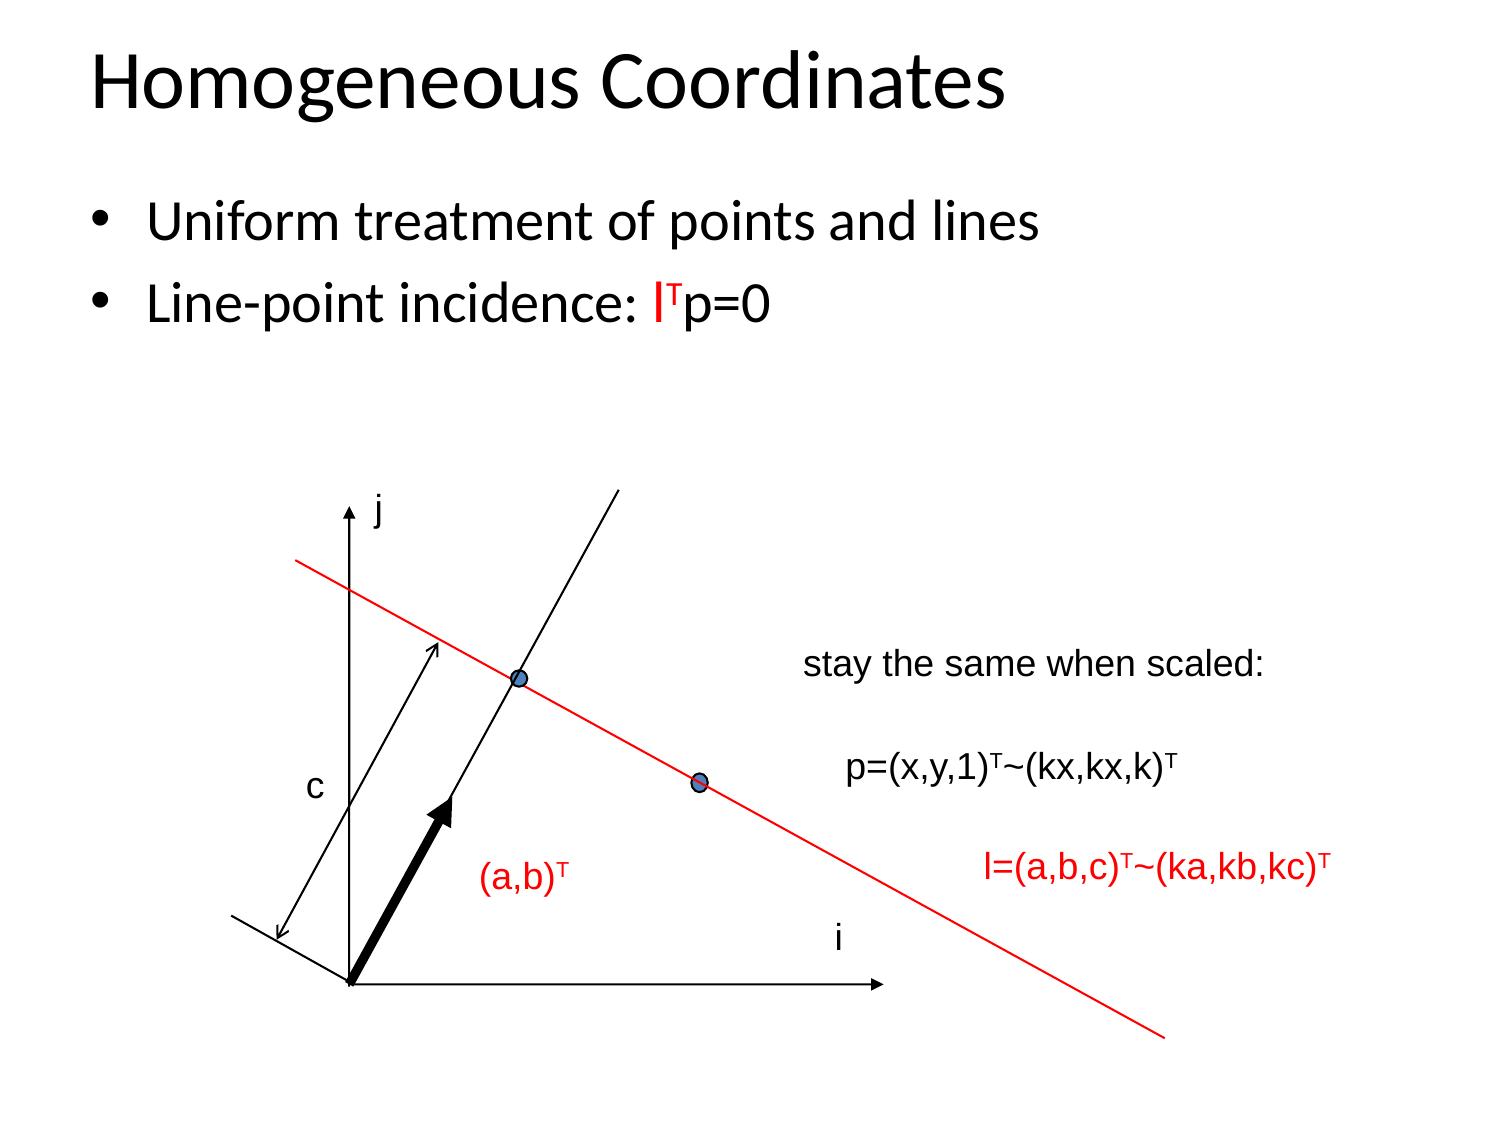

# Homogeneous Coordinates
Uniform treatment of points and lines
Line-point incidence: lTp=0
j

stay the same when scaled:

p=(x,y,1)T~(kx,kx,k)T
c

l=(a,b,c)T~(ka,kb,kc)T
(a,b)T
i